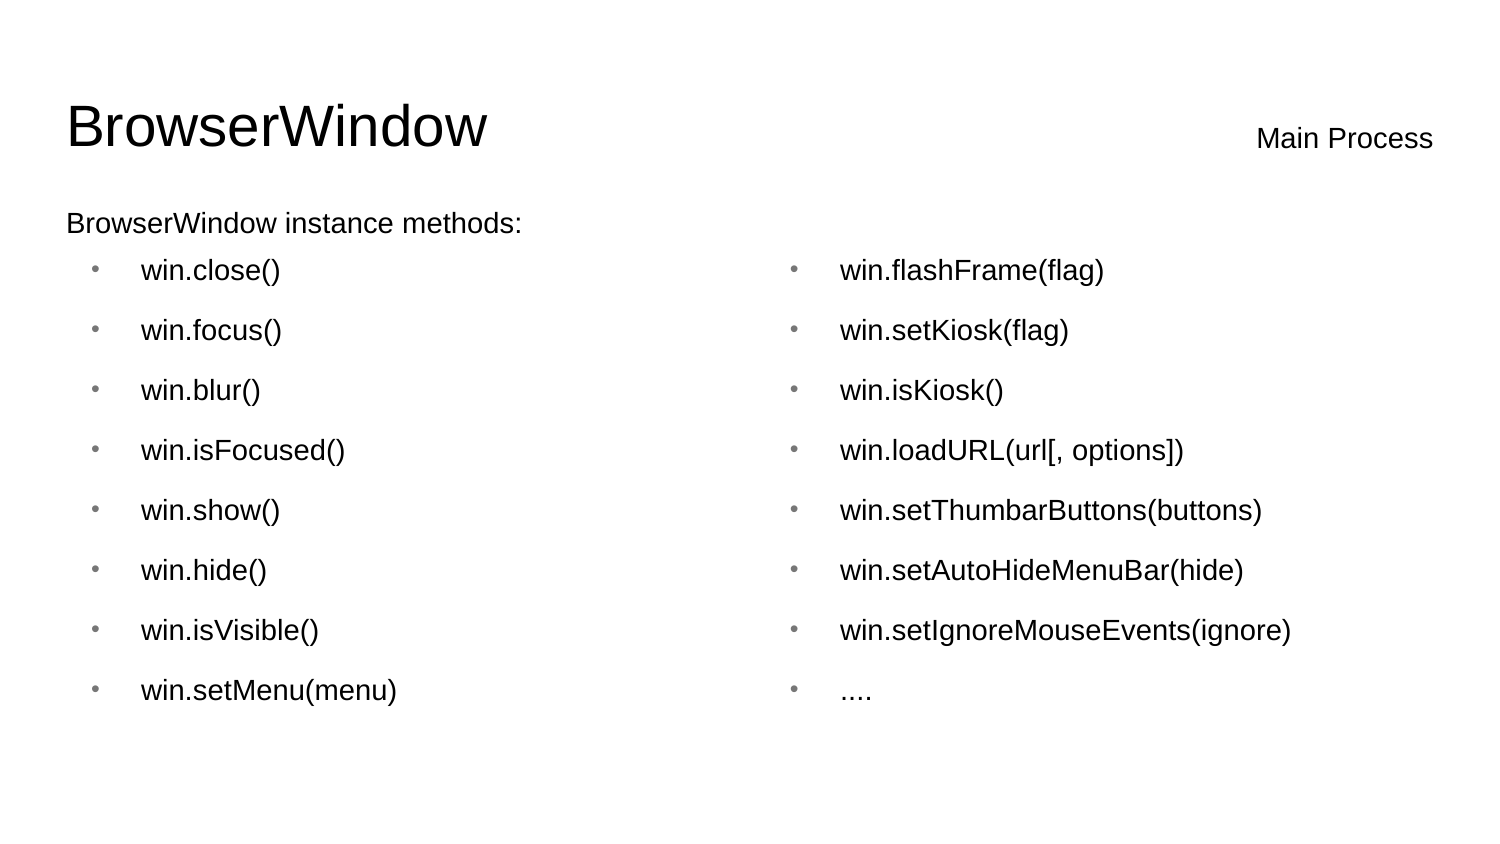

# BrowserWindow
Main Process
BrowserWindow instance methods:
win.close()
win.focus()
win.blur()
win.isFocused()
win.show()
win.hide()
win.isVisible()
win.setMenu(menu)

win.flashFrame(flag)
win.setKiosk(flag)
win.isKiosk()
win.loadURL(url[, options])
win.setThumbarButtons(buttons)
win.setAutoHideMenuBar(hide)
win.setIgnoreMouseEvents(ignore)
....